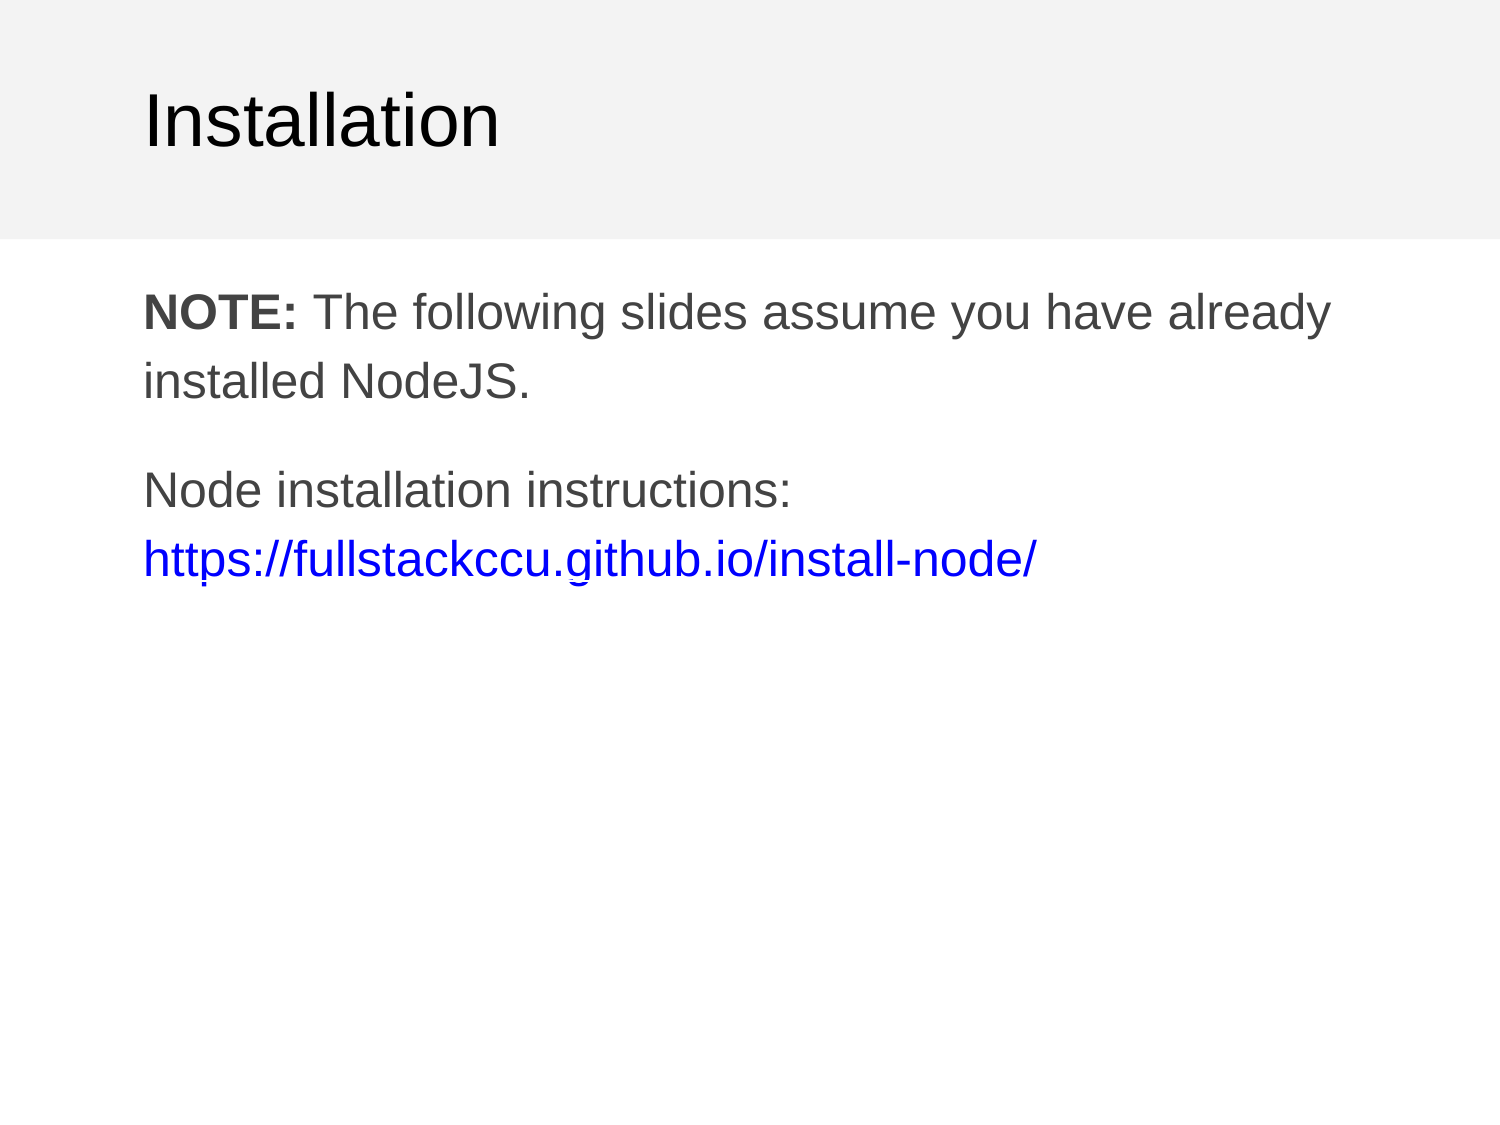

Installation
NOTE: The following slides assume you have already installed NodeJS.

Node installation instructions:
https://fullstackccu.github.io/install-node/